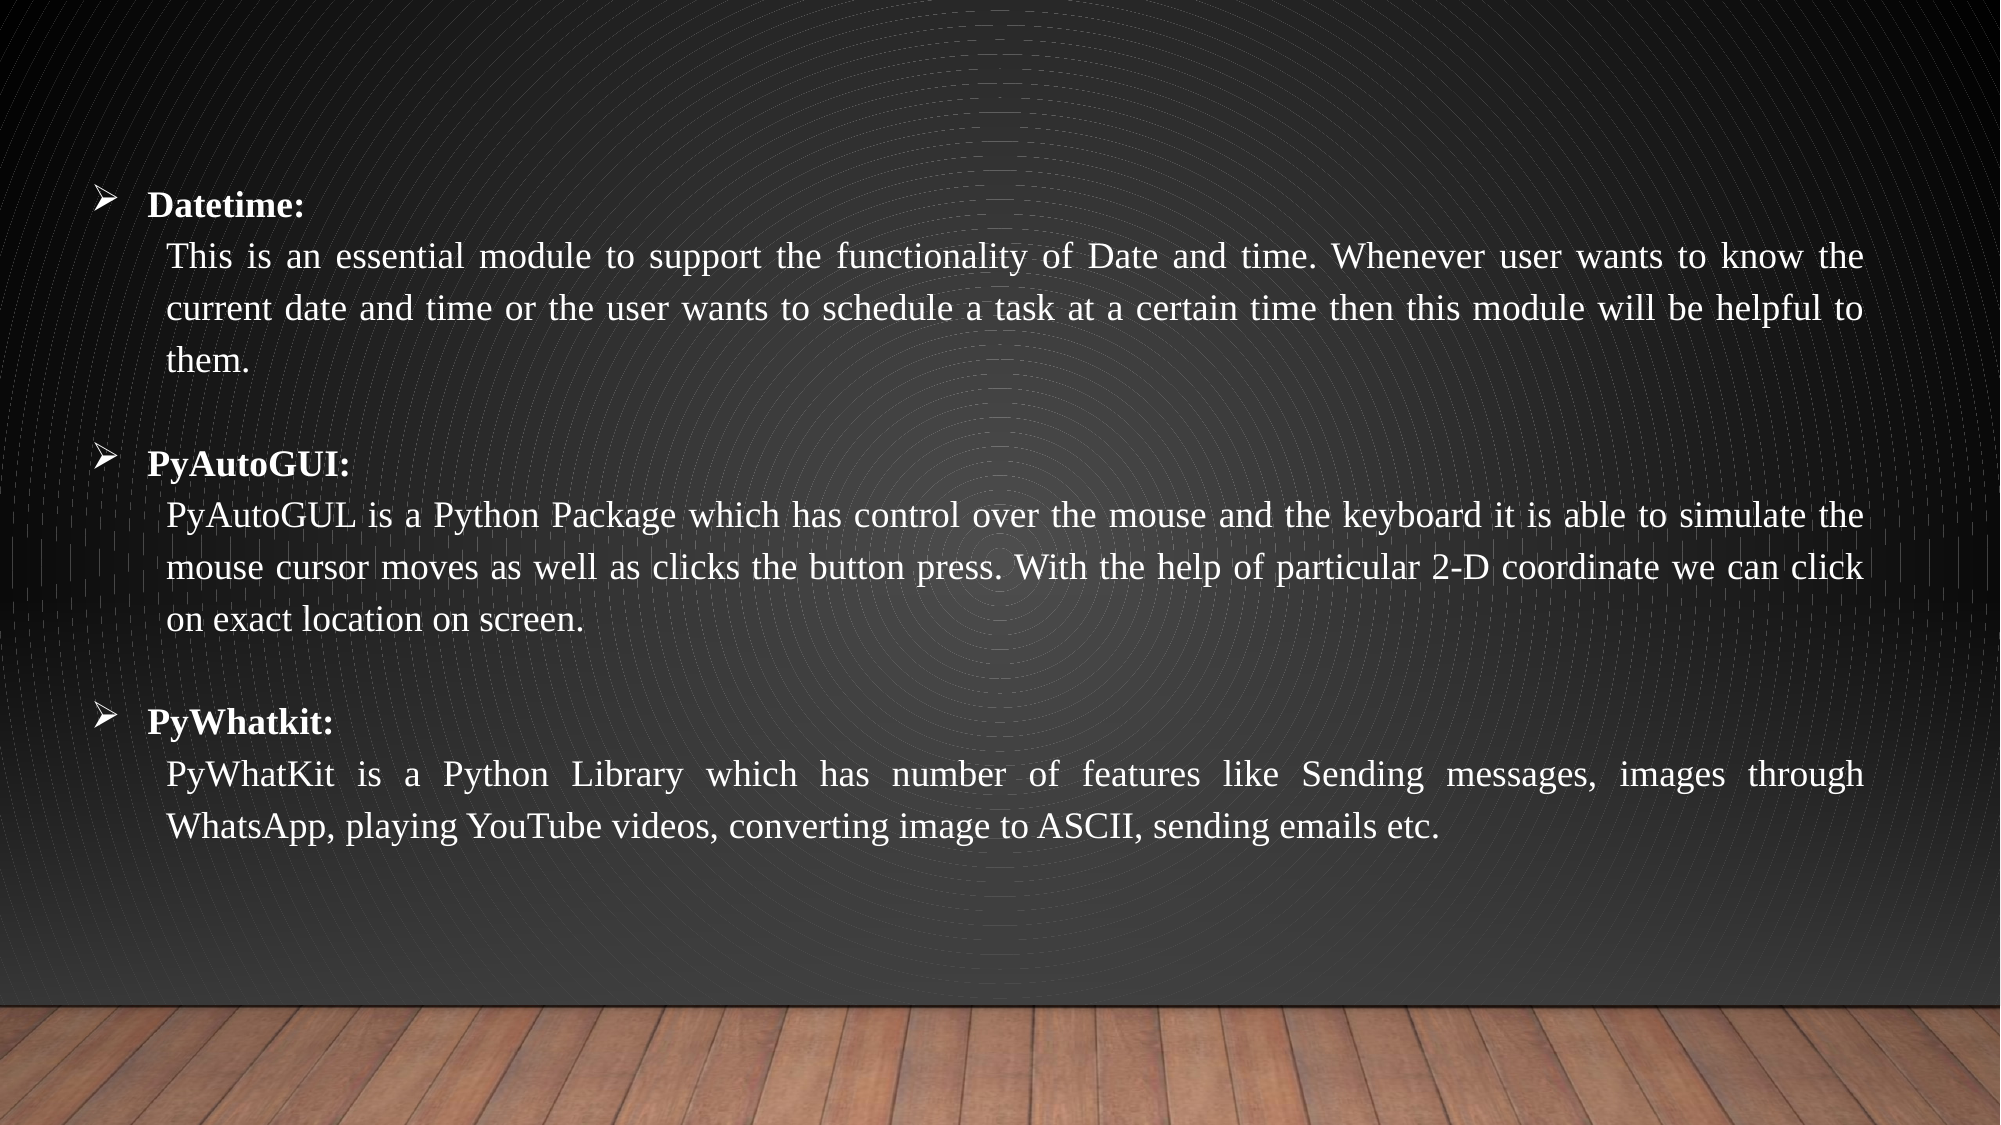

Datetime:
This is an essential module to support the functionality of Date and time. Whenever user wants to know the current date and time or the user wants to schedule a task at a certain time then this module will be helpful to them.

PyAutoGUI:
PyAutoGUL is a Python Package which has control over the mouse and the keyboard it is able to simulate the mouse cursor moves as well as clicks the button press. With the help of particular 2-D coordinate we can click on exact location on screen.

PyWhatkit:
PyWhatKit is a Python Library which has number of features like Sending messages, images through WhatsApp, playing YouTube videos, converting image to ASCII, sending emails etc.